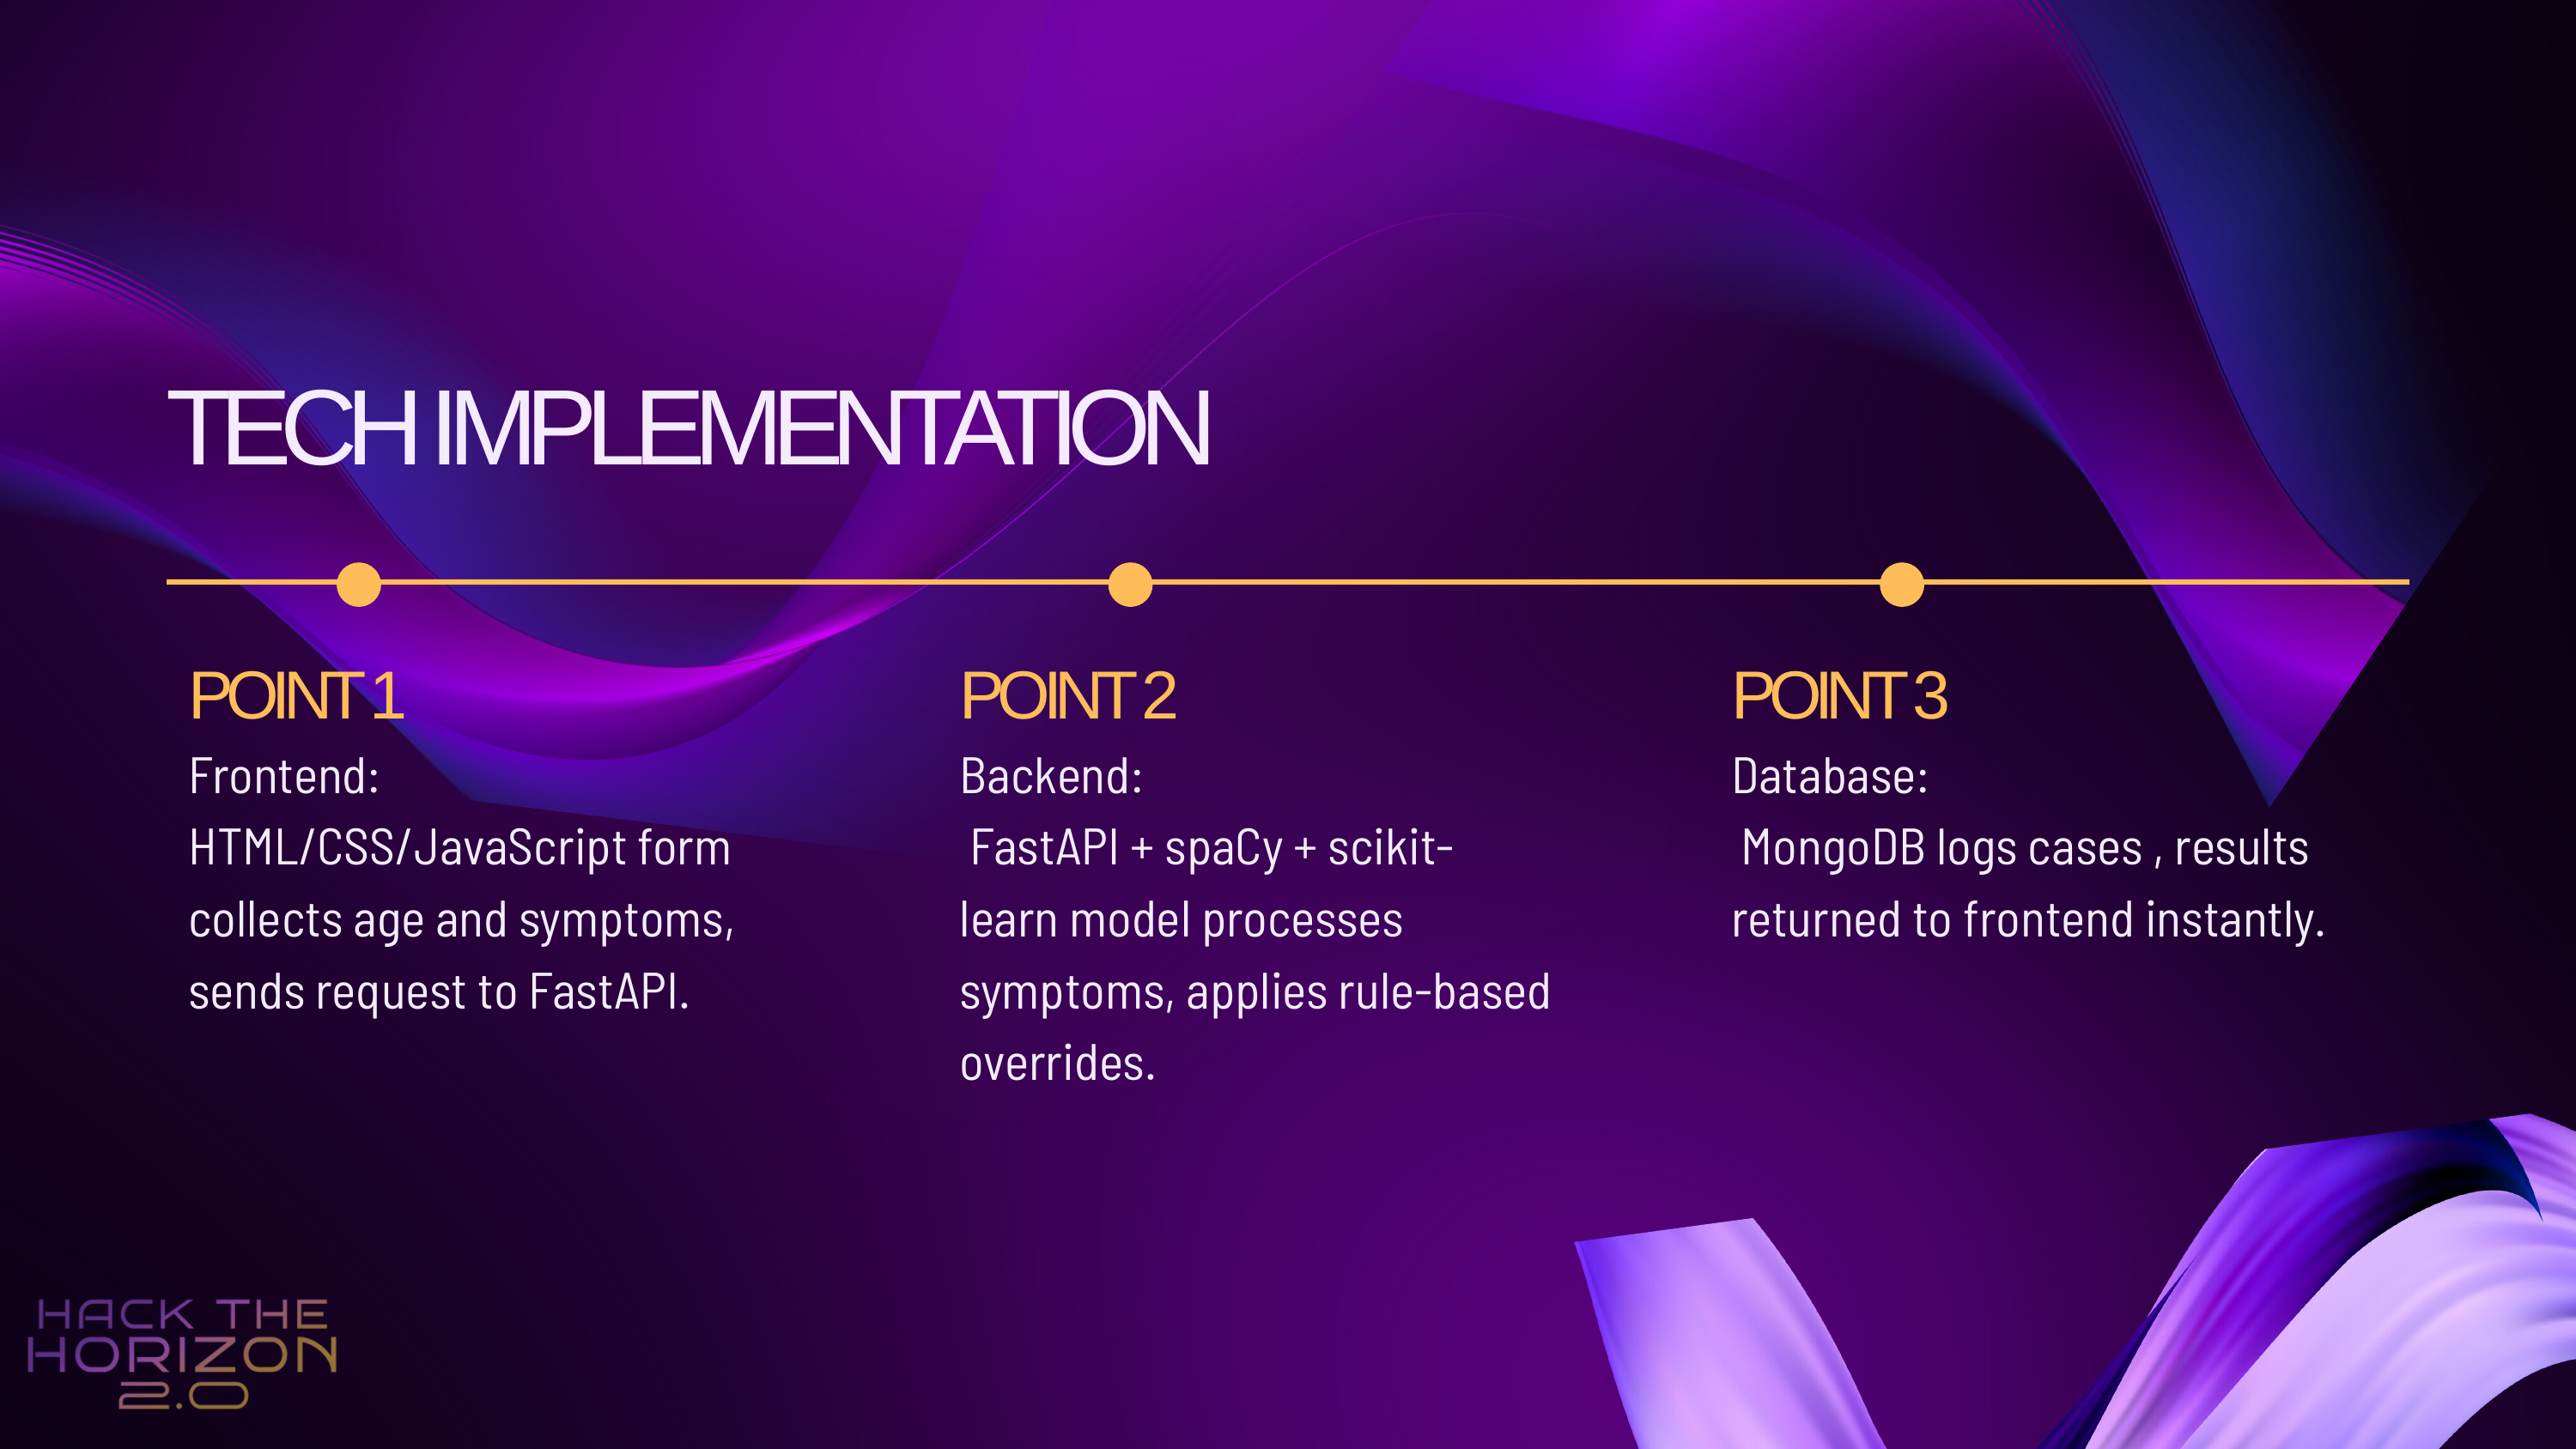

TECH IMPLEMENTATION

POINT 1
POINT 2
POINT 3
Frontend: HTML/CSS/JavaScript form collects age and symptoms, sends request to FastAPI.
Backend:
 FastAPI + spaCy + scikit-learn model processes symptoms, applies rule-based overrides.
Database:
 MongoDB logs cases , results returned to frontend instantly.